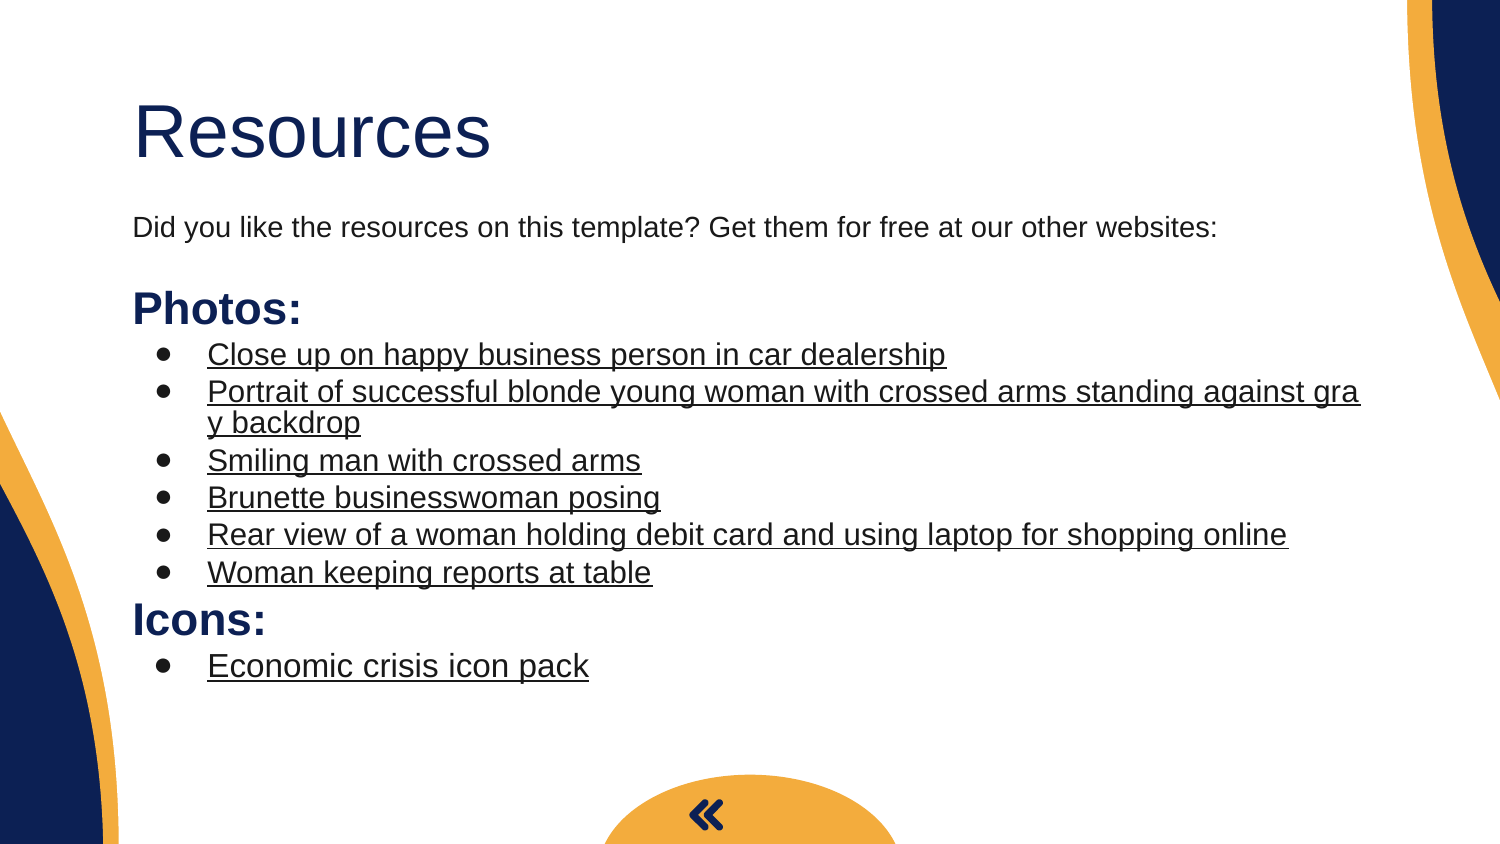

# Resources
Did you like the resources on this template? Get them for free at our other websites:

Photos:
Close up on happy business person in car dealership
Portrait of successful blonde young woman with crossed arms standing against gray backdrop
Smiling man with crossed arms
Brunette businesswoman posing
Rear view of a woman holding debit card and using laptop for shopping online
Woman keeping reports at table
Icons:
Economic crisis icon pack